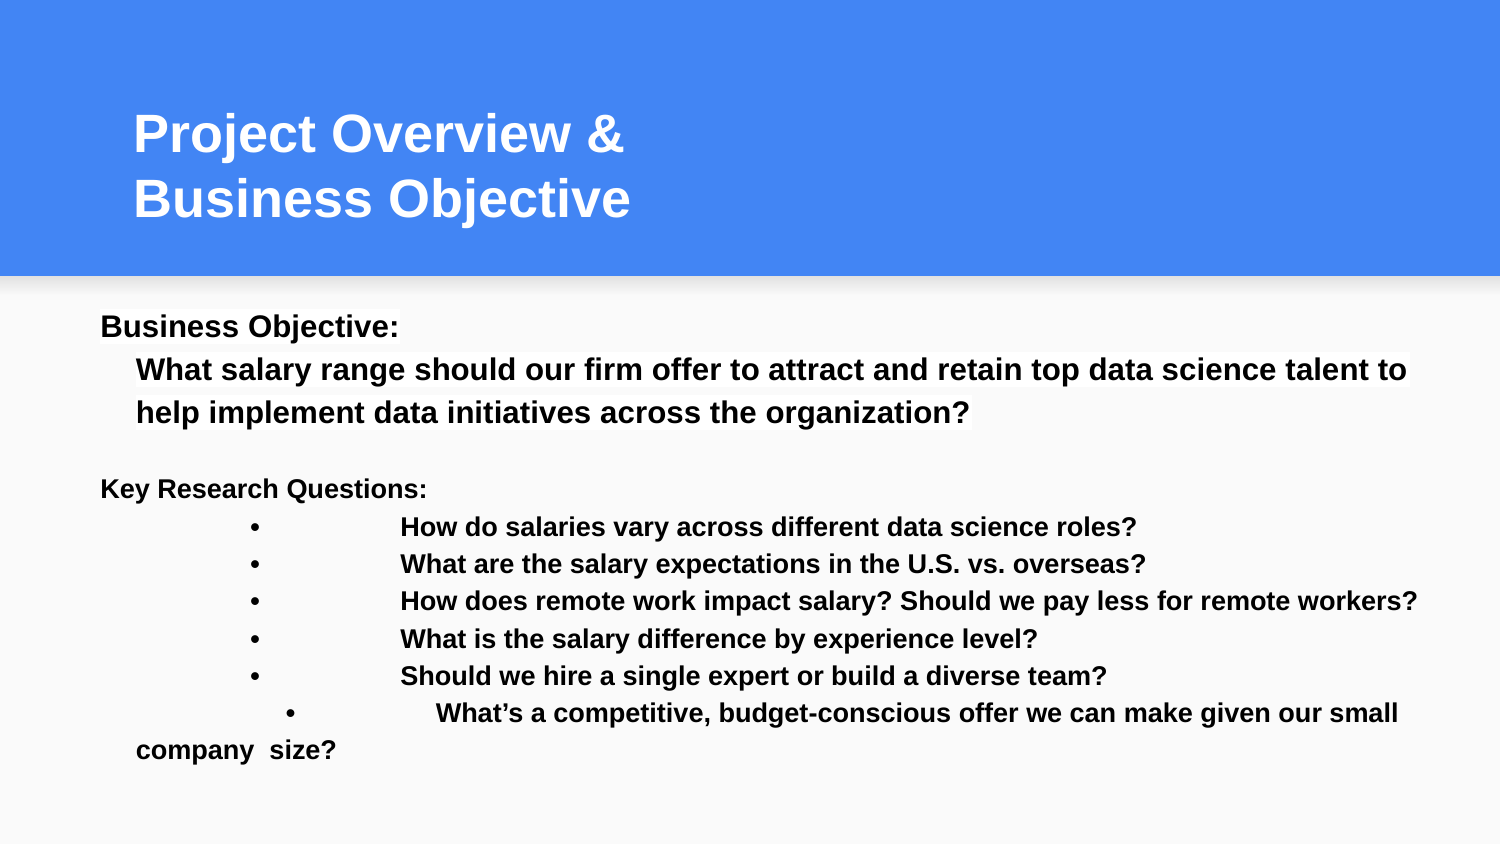

# Project Overview &
Business Objective
Business Objective:
What salary range should our firm offer to attract and retain top data science talent to help implement data initiatives across the organization?

Key Research Questions:
	•	How do salaries vary across different data science roles?
	•	What are the salary expectations in the U.S. vs. overseas?
	•	How does remote work impact salary? Should we pay less for remote workers?
	•	What is the salary difference by experience level?
	•	Should we hire a single expert or build a diverse team?
	•	What’s a competitive, budget-conscious offer we can make given our small company  size?